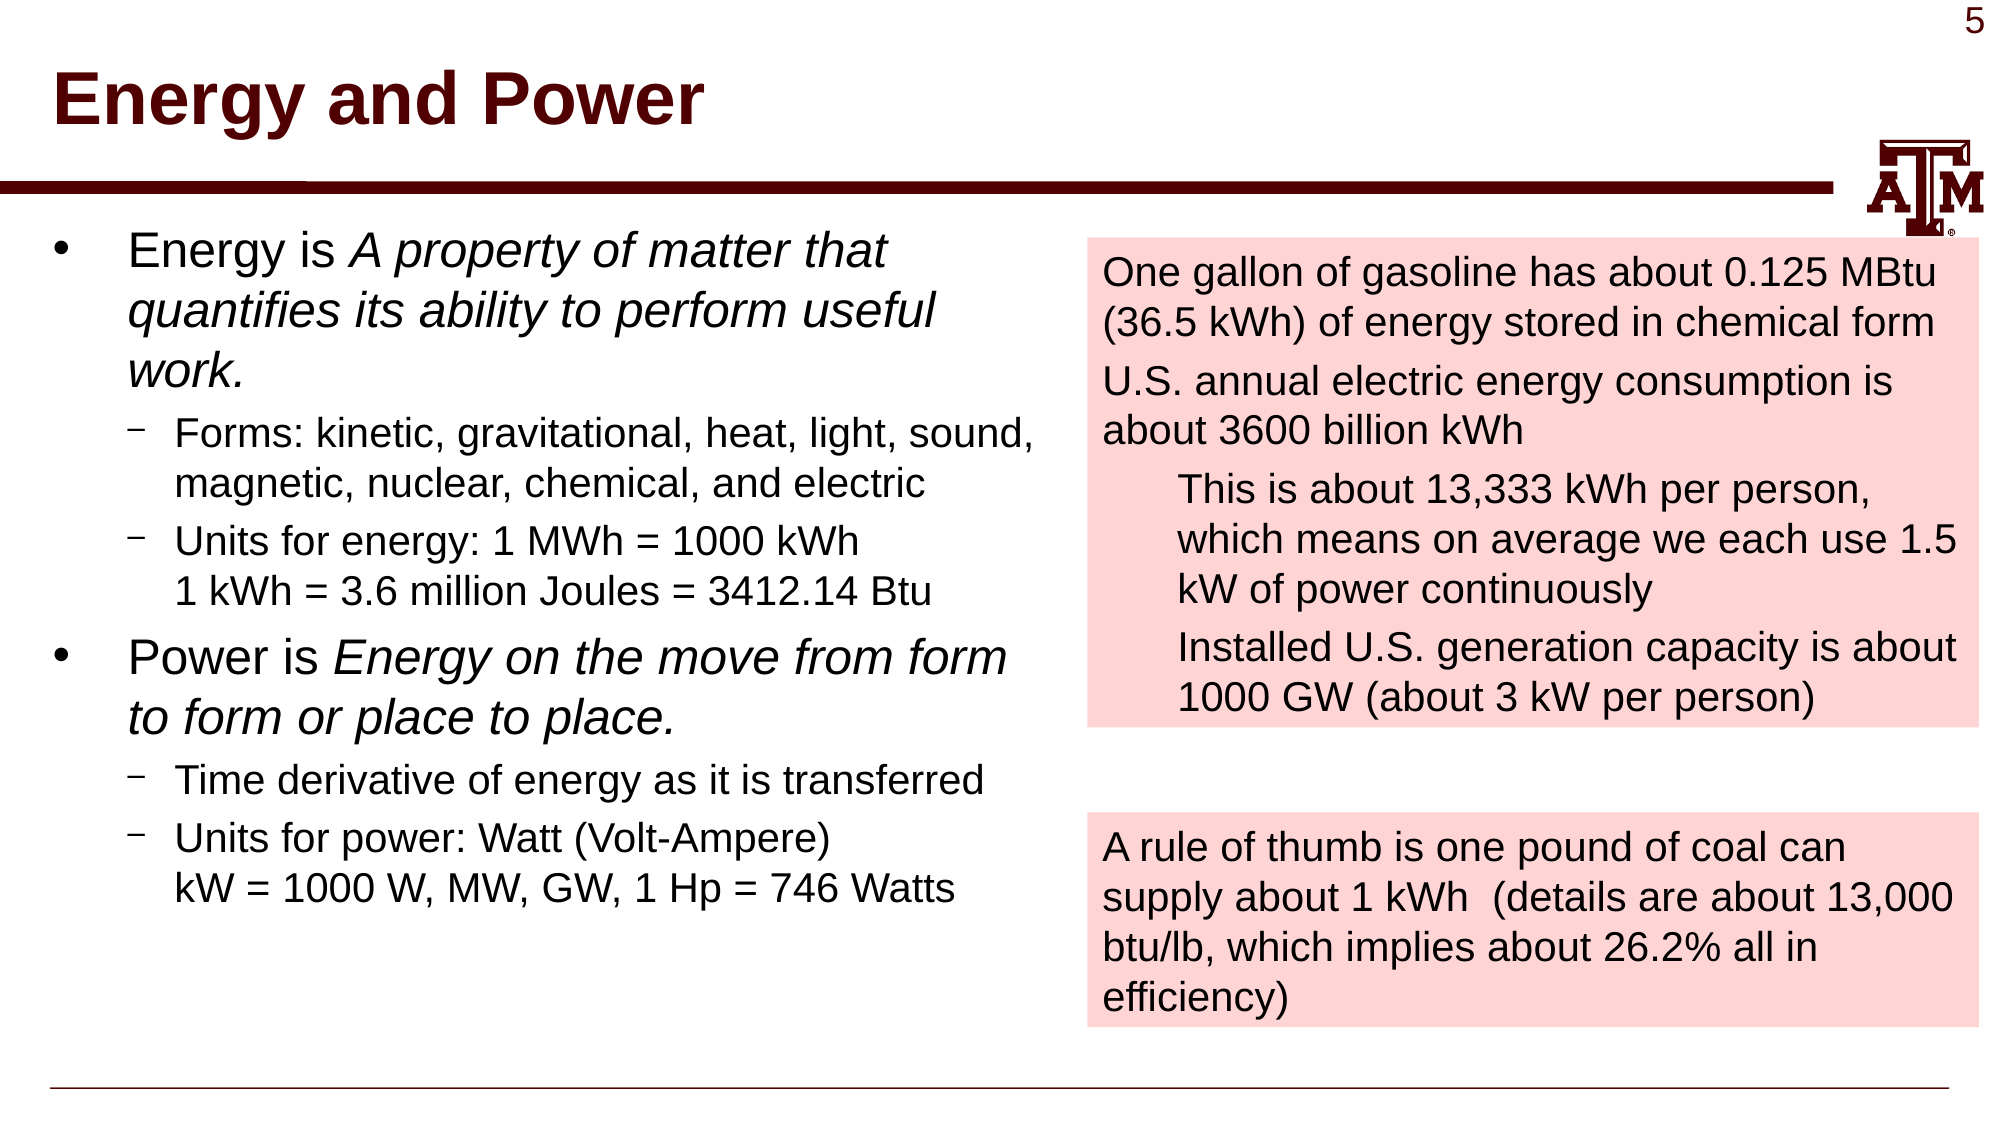

# Energy and Power
Energy is A property of matter that quantifies its ability to perform useful work.
Forms: kinetic, gravitational, heat, light, sound, magnetic, nuclear, chemical, and electric
Units for energy: 1 MWh = 1000 kWh
1 kWh = 3.6 million Joules = 3412.14 Btu
Power is Energy on the move from form to form or place to place.
Time derivative of energy as it is transferred
Units for power: Watt (Volt-Ampere)
kW = 1000 W, MW, GW, 1 Hp = 746 Watts
One gallon of gasoline has about 0.125 MBtu (36.5 kWh) of energy stored in chemical form
U.S. annual electric energy consumption is about 3600 billion kWh
This is about 13,333 kWh per person, which means on average we each use 1.5 kW of power continuously
Installed U.S. generation capacity is about 1000 GW (about 3 kW per person)
A rule of thumb is one pound of coal can supply about 1 kWh  (details are about 13,000 btu/lb, which implies about 26.2% all in efficiency)